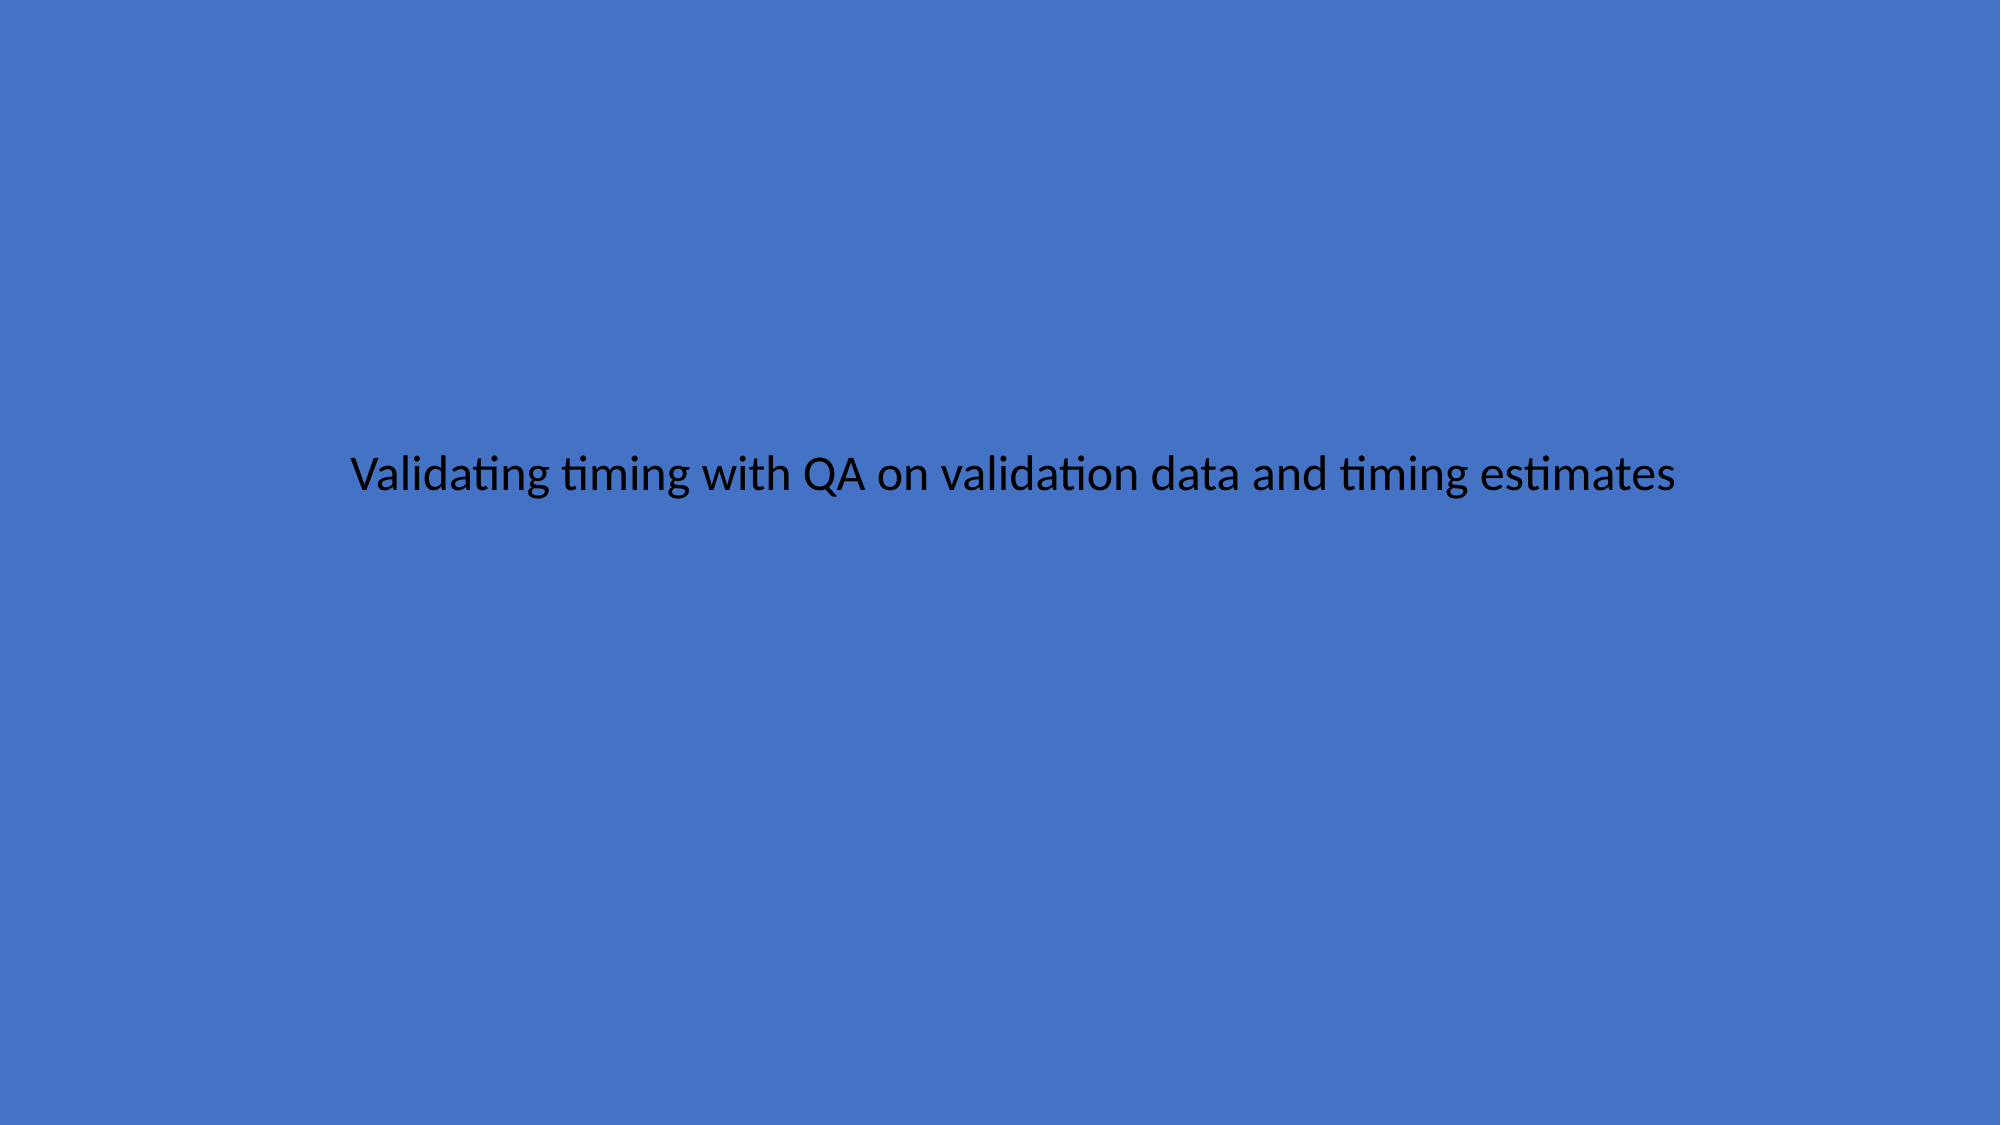

Validating timing with QA on validation data and timing estimates